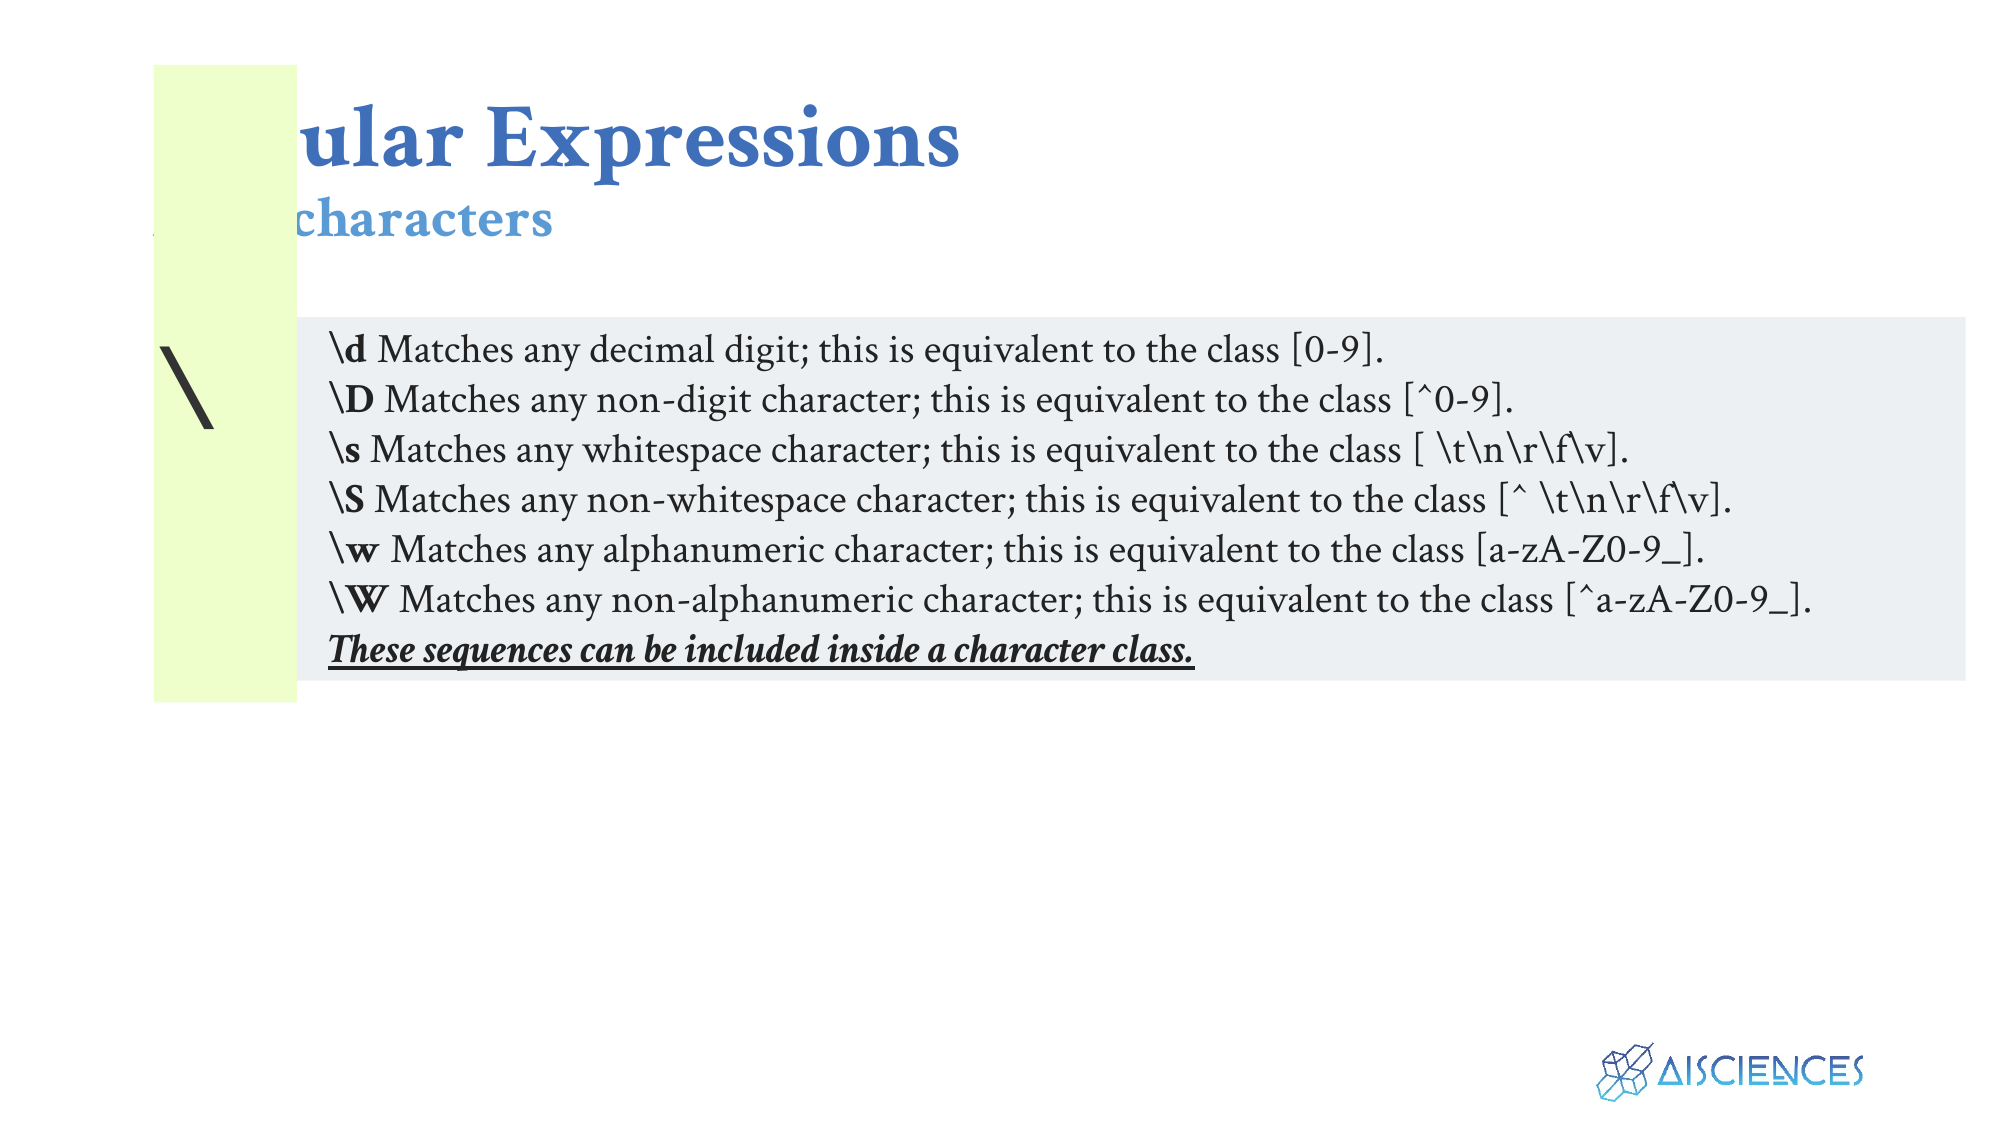

# Regular Expressions Meta characters
\
\d Matches any decimal digit; this is equivalent to the class [0-9].
\D Matches any non-digit character; this is equivalent to the class [^0-9].
\s Matches any whitespace character; this is equivalent to the class [ \t\n\r\f\v].
\S Matches any non-whitespace character; this is equivalent to the class [^ \t\n\r\f\v].
\w Matches any alphanumeric character; this is equivalent to the class [a-zA-Z0-9_].
\W Matches any non-alphanumeric character; this is equivalent to the class [^a-zA-Z0-9_].
These sequences can be included inside a character class.